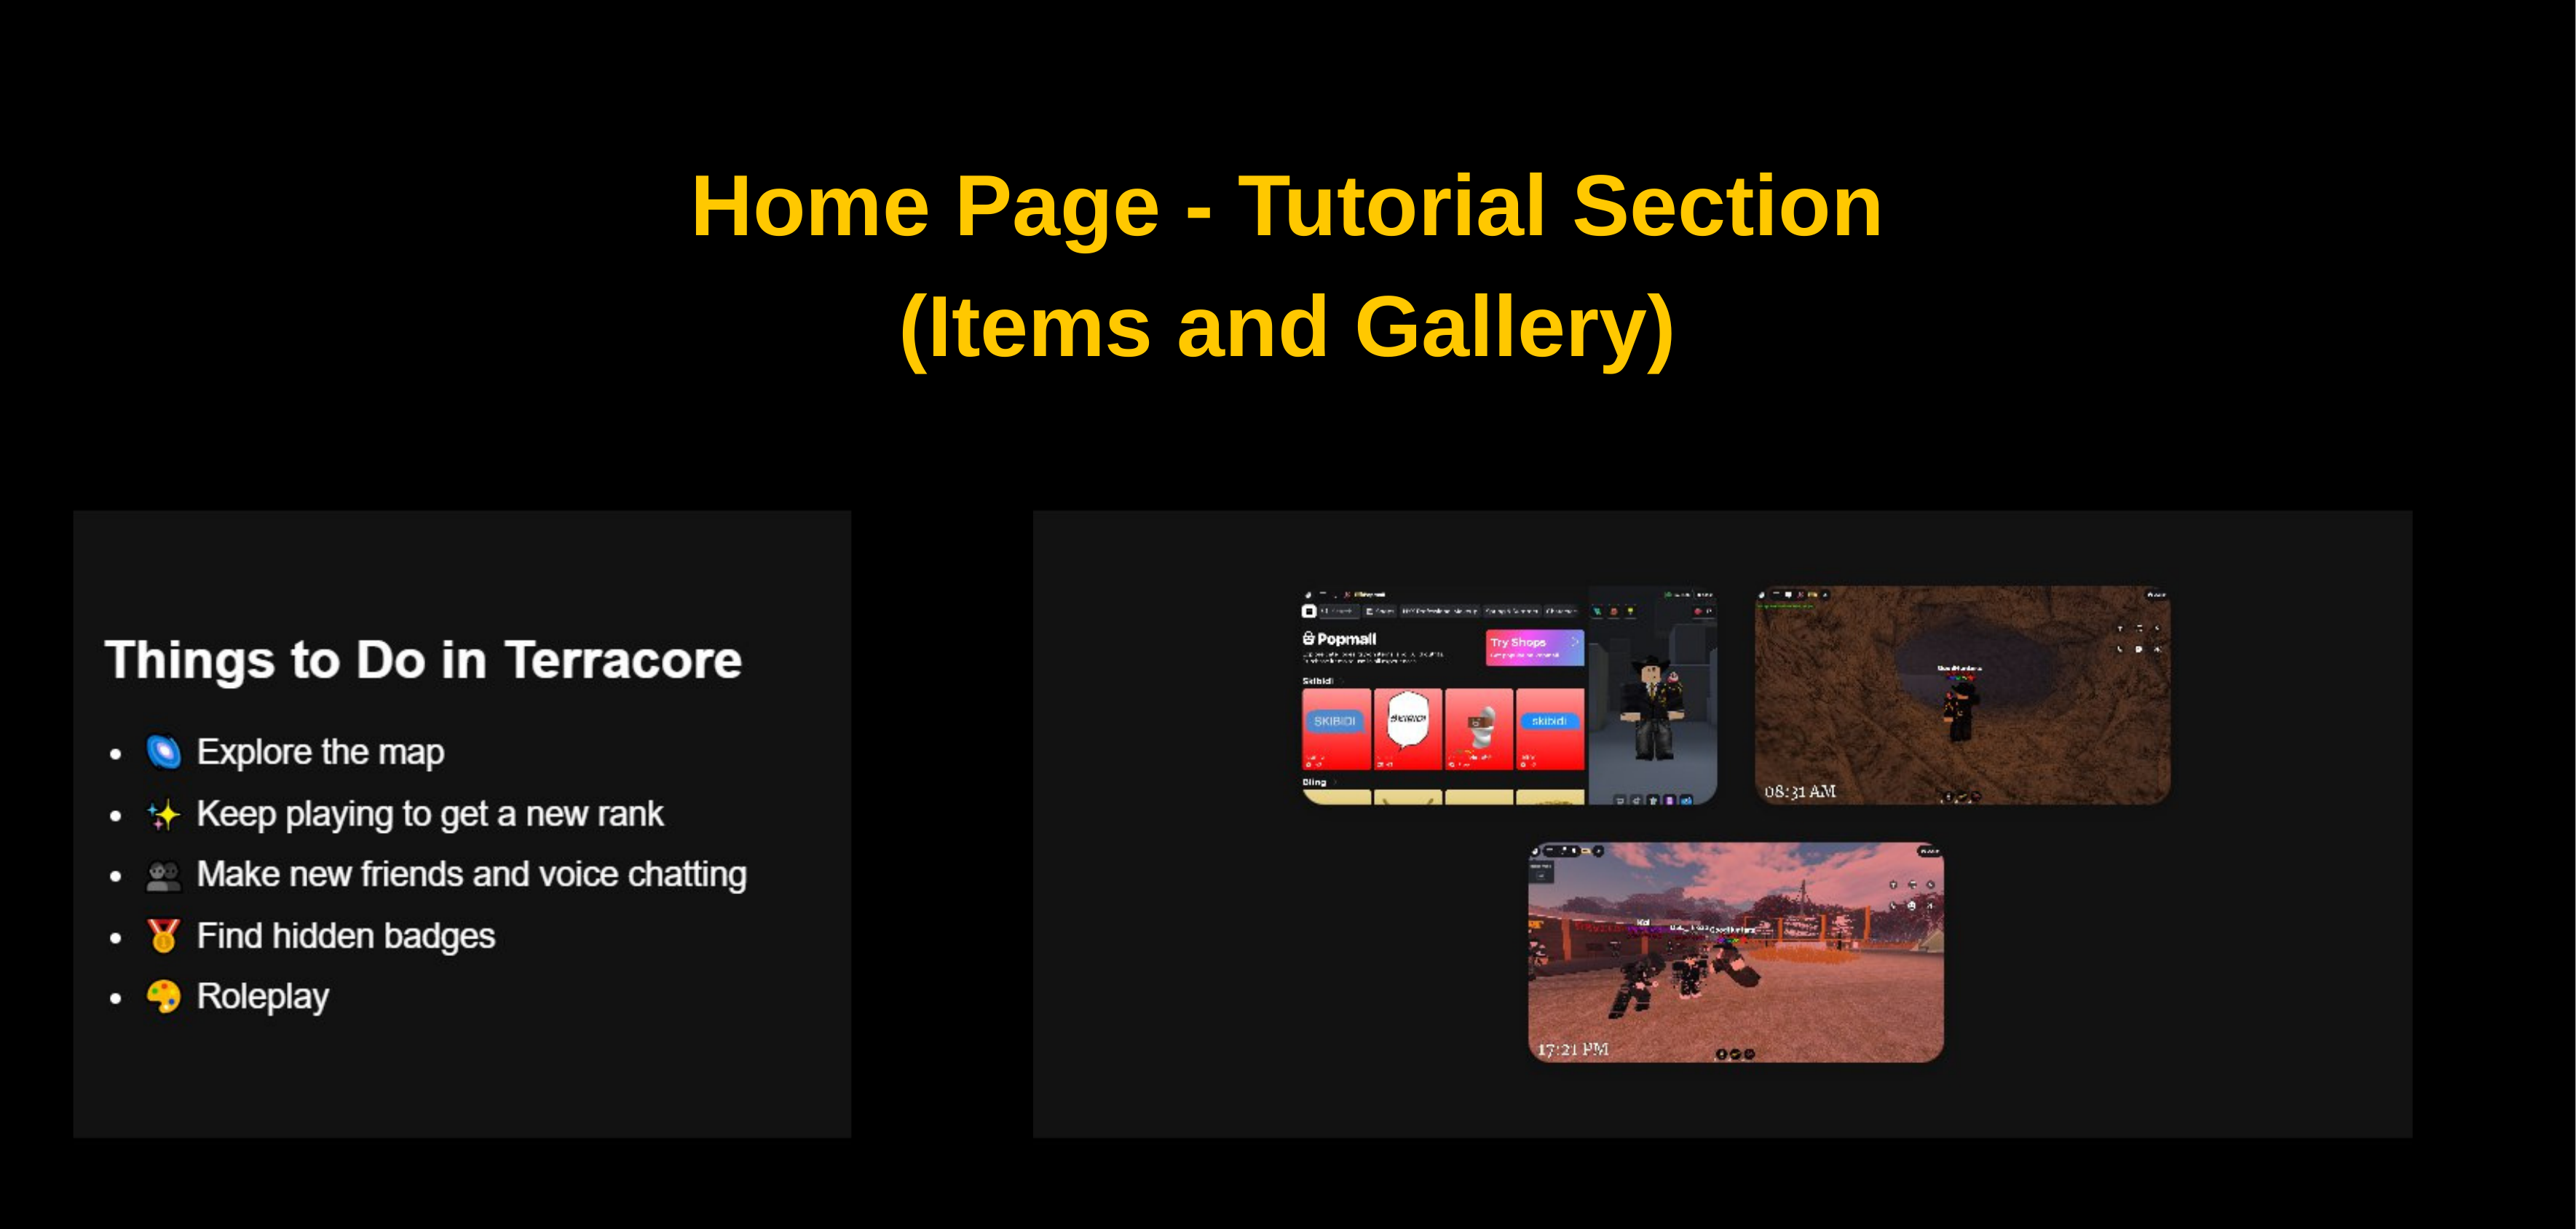

Home Page - Tutorial Section
(Items and Gallery)